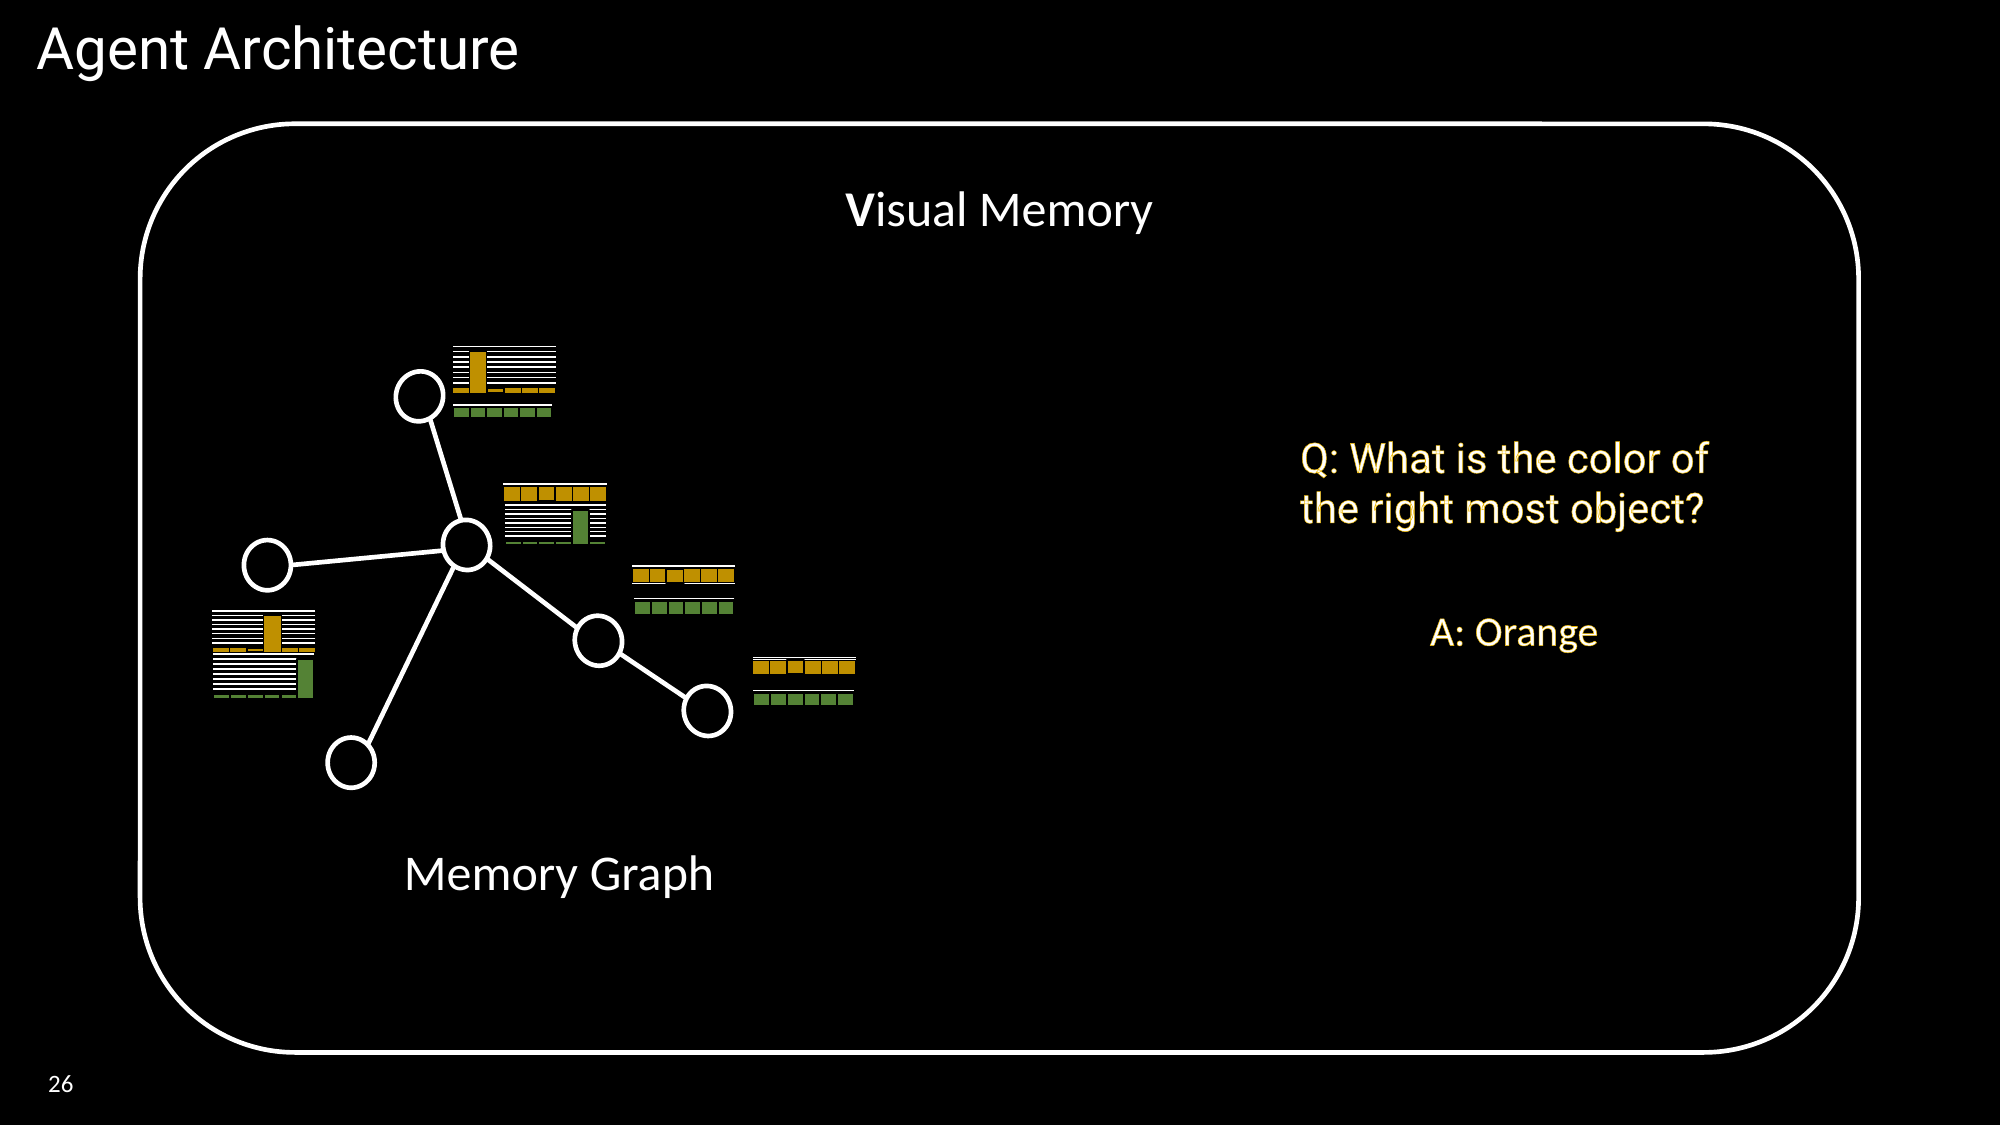

Agent Architecture
Visual Memory
Same Content
Image
Image

### Chart

| Category | Series 1 |
|---|---|
| red | 0.1 |
| yellow | 0.8 |
| orange | 0.1 |
| blue | 0.1 |
| grey | 0.1 |
| purple | 0.1 |

### Chart

| Category | Series 1 |
|---|---|
| cube | 0.3 |
| sphere | 0.3 |
| cylinder | 0.3 |
| bowl | 0.3 |
| cone | 0.3 |
| cuboid | 0.3 |

Memory Graph
Q: What is the color of the right most object?

Question Generator

### Chart

| Category | Series 1 |
|---|---|
| red | 0.3 |
| yellow | 0.3 |
| orange | 0.3 |
| blue | 0.3 |
| grey | 0.3 |
| purple | 0.3 |

### Chart

| Category | Series 1 |
|---|---|
| cube | 0.1 |
| sphere | 0.1 |
| cylinder | 0.1 |
| bowl | 0.1 |
| cone | 0.8 |
| cuboid | 0.1 |

### Chart

| Category | Series 1 |
|---|---|
| red | 0.3 |
| yellow | 0.3 |
| orange | 0.3 |
| blue | 0.3 |
| grey | 0.3 |
| purple | 0.3 |

### Chart

| Category | Series 1 |
|---|---|
| cube | 0.3 |
| sphere | 0.3 |
| cylinder | 0.3 |
| bowl | 0.3 |
| cone | 0.3 |
| cuboid | 0.3 |
A: Orange

### Chart

| Category | Series 1 |
|---|---|
| red | 0.1 |
| yellow | 0.1 |
| orange | 0.1 |
| blue | 0.8 |
| grey | 0.1 |
| purple | 0.1 |

### Chart

| Category | Series 1 |
|---|---|
| cube | 0.1 |
| sphere | 0.1 |
| cylinder | 0.1 |
| bowl | 0.1 |
| cone | 0.1 |
| cuboid | 0.8 |
Visual System
Oracle/Human

### Chart

| Category | Series 1 |
|---|---|
| red | 0.3 |
| yellow | 0.3 |
| orange | 0.3 |
| blue | 0.3 |
| grey | 0.3 |
| purple | 0.3 |

### Chart

| Category | Series 1 |
|---|---|
| cube | 0.3 |
| sphere | 0.3 |
| cylinder | 0.3 |
| bowl | 0.3 |
| cone | 0.3 |
| cuboid | 0.3 |
Answer Digestor
Agent
26